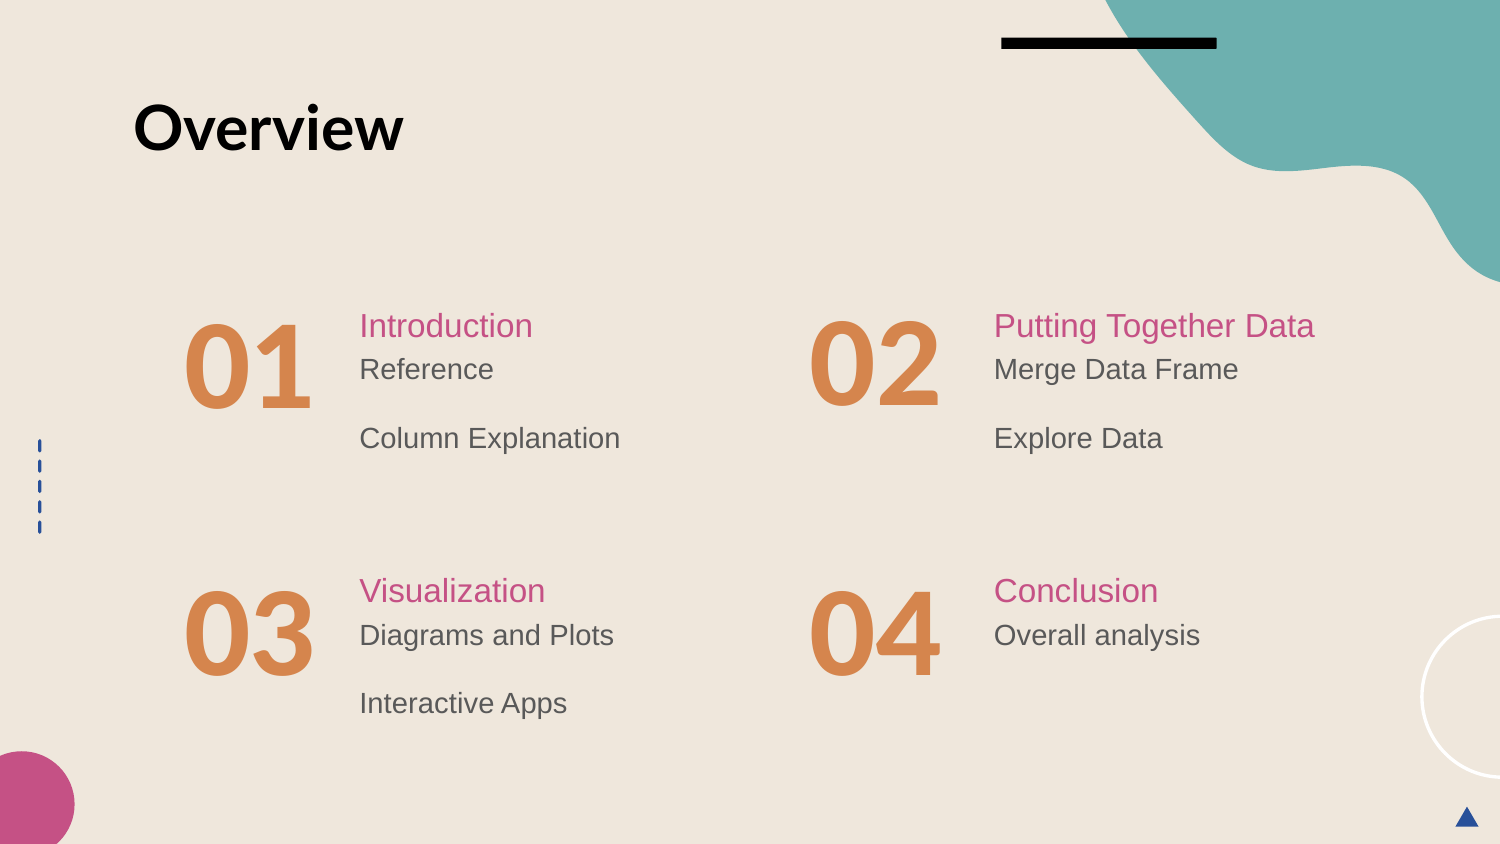

# Overview
Introduction
Putting Together Data
02
01
Reference
Column Explanation

Merge Data Frame
Explore Data
Visualization
Conclusion
03
04
Diagrams and Plots
Interactive Apps
Overall analysis